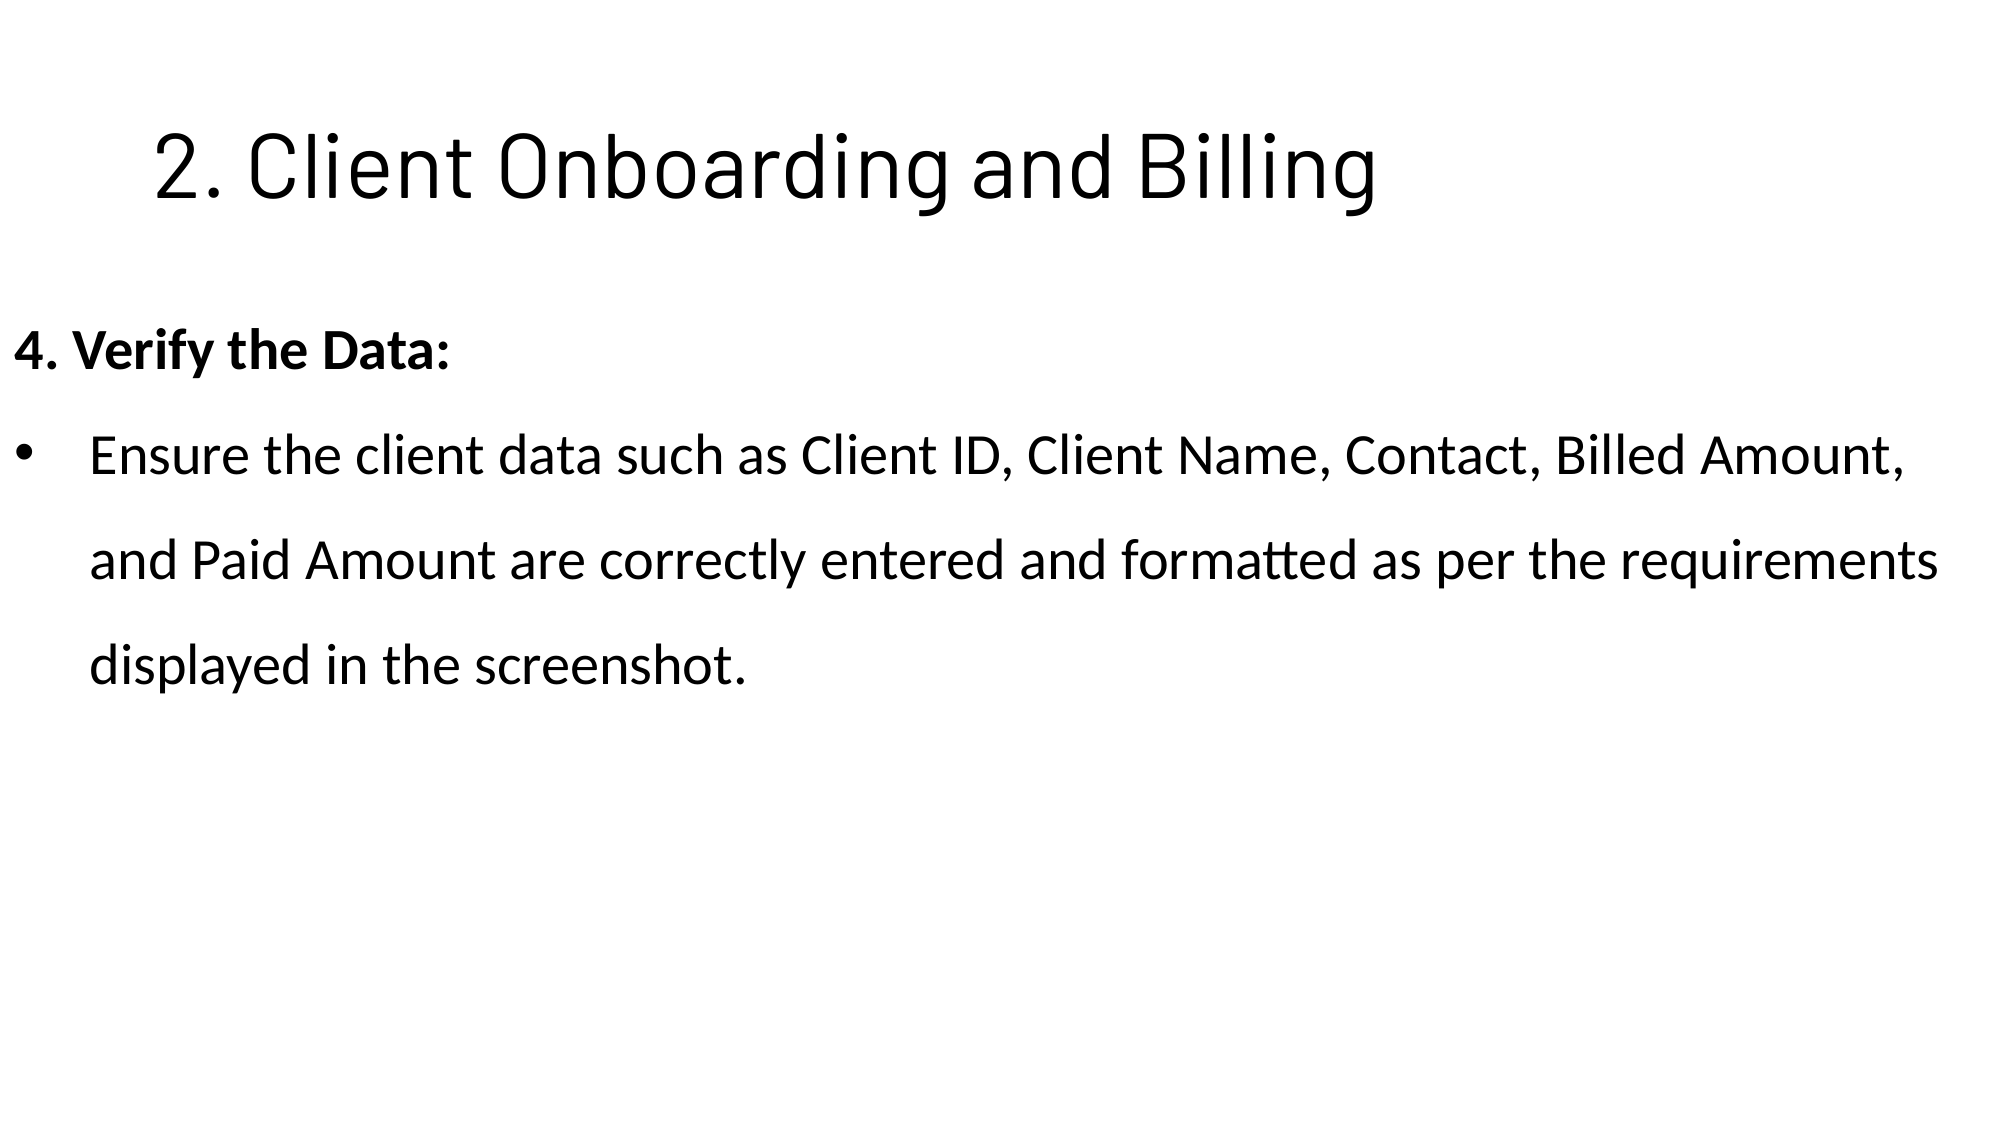

# 2. Client Onboarding and Billing
4. Verify the Data:
Ensure the client data such as Client ID, Client Name, Contact, Billed Amount, and Paid Amount are correctly entered and formatted as per the requirements displayed in the screenshot.